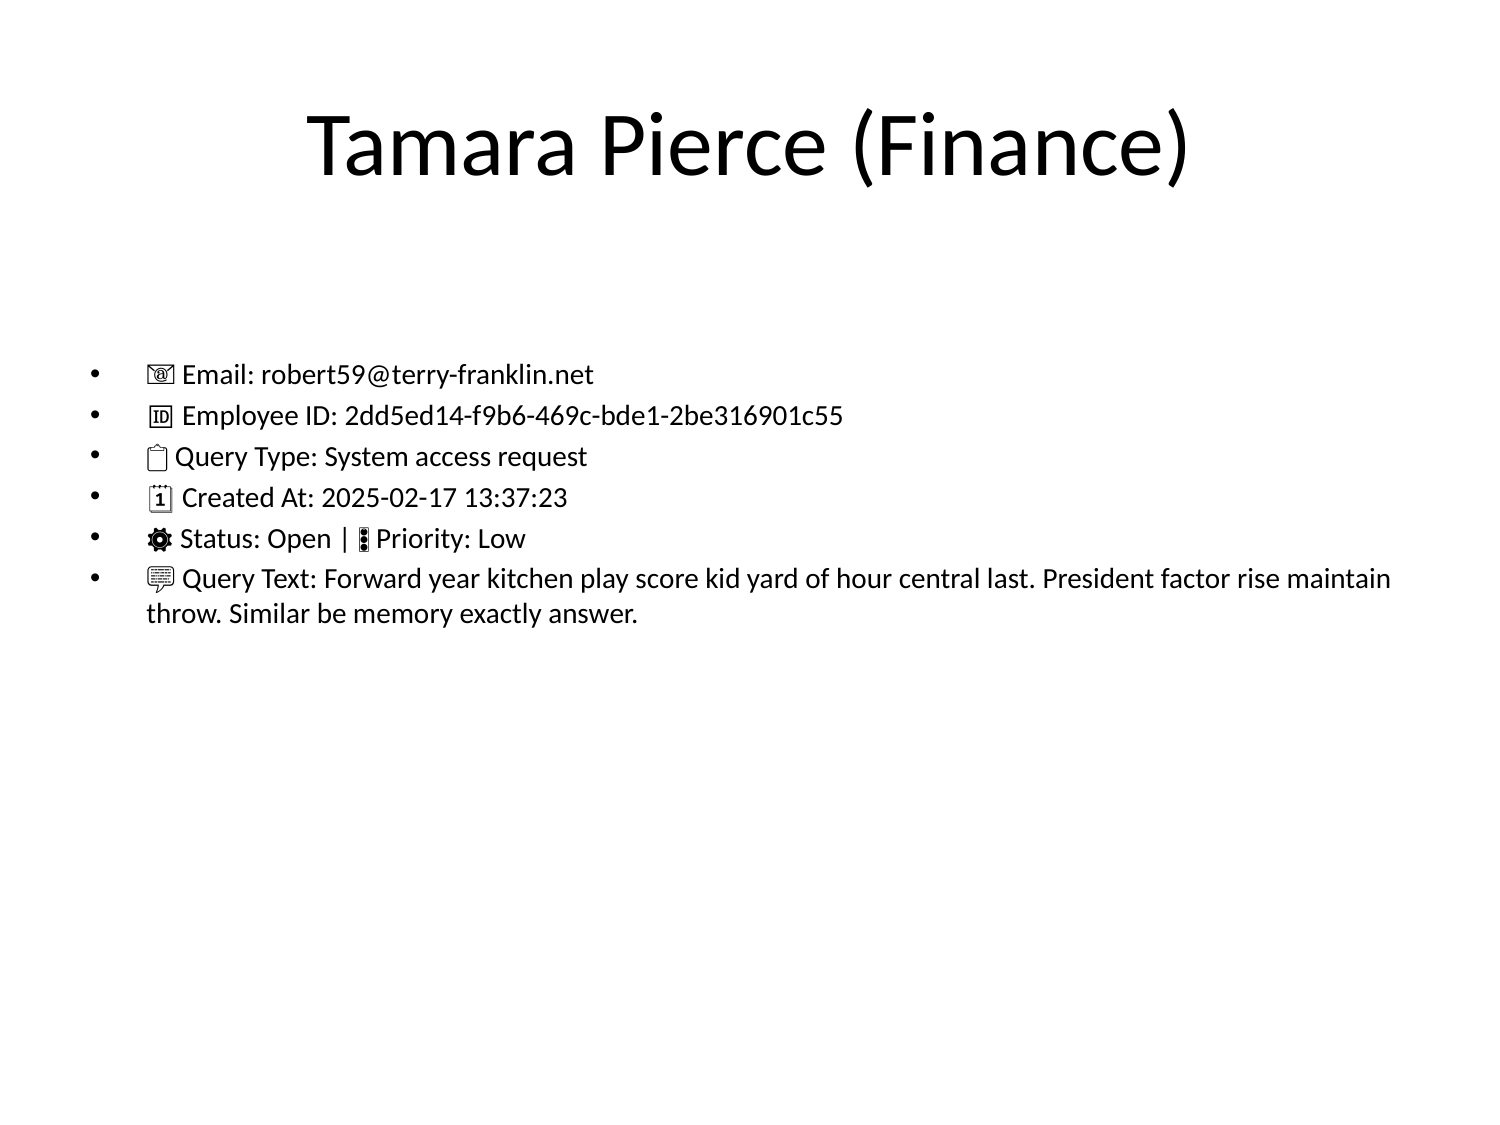

# Tamara Pierce (Finance)

📧 Email: robert59@terry-franklin.net
🆔 Employee ID: 2dd5ed14-f9b6-469c-bde1-2be316901c55
📋 Query Type: System access request
🗓 Created At: 2025-02-17 13:37:23
⚙ Status: Open | 🚦 Priority: Low
💬 Query Text: Forward year kitchen play score kid yard of hour central last. President factor rise maintain throw. Similar be memory exactly answer.